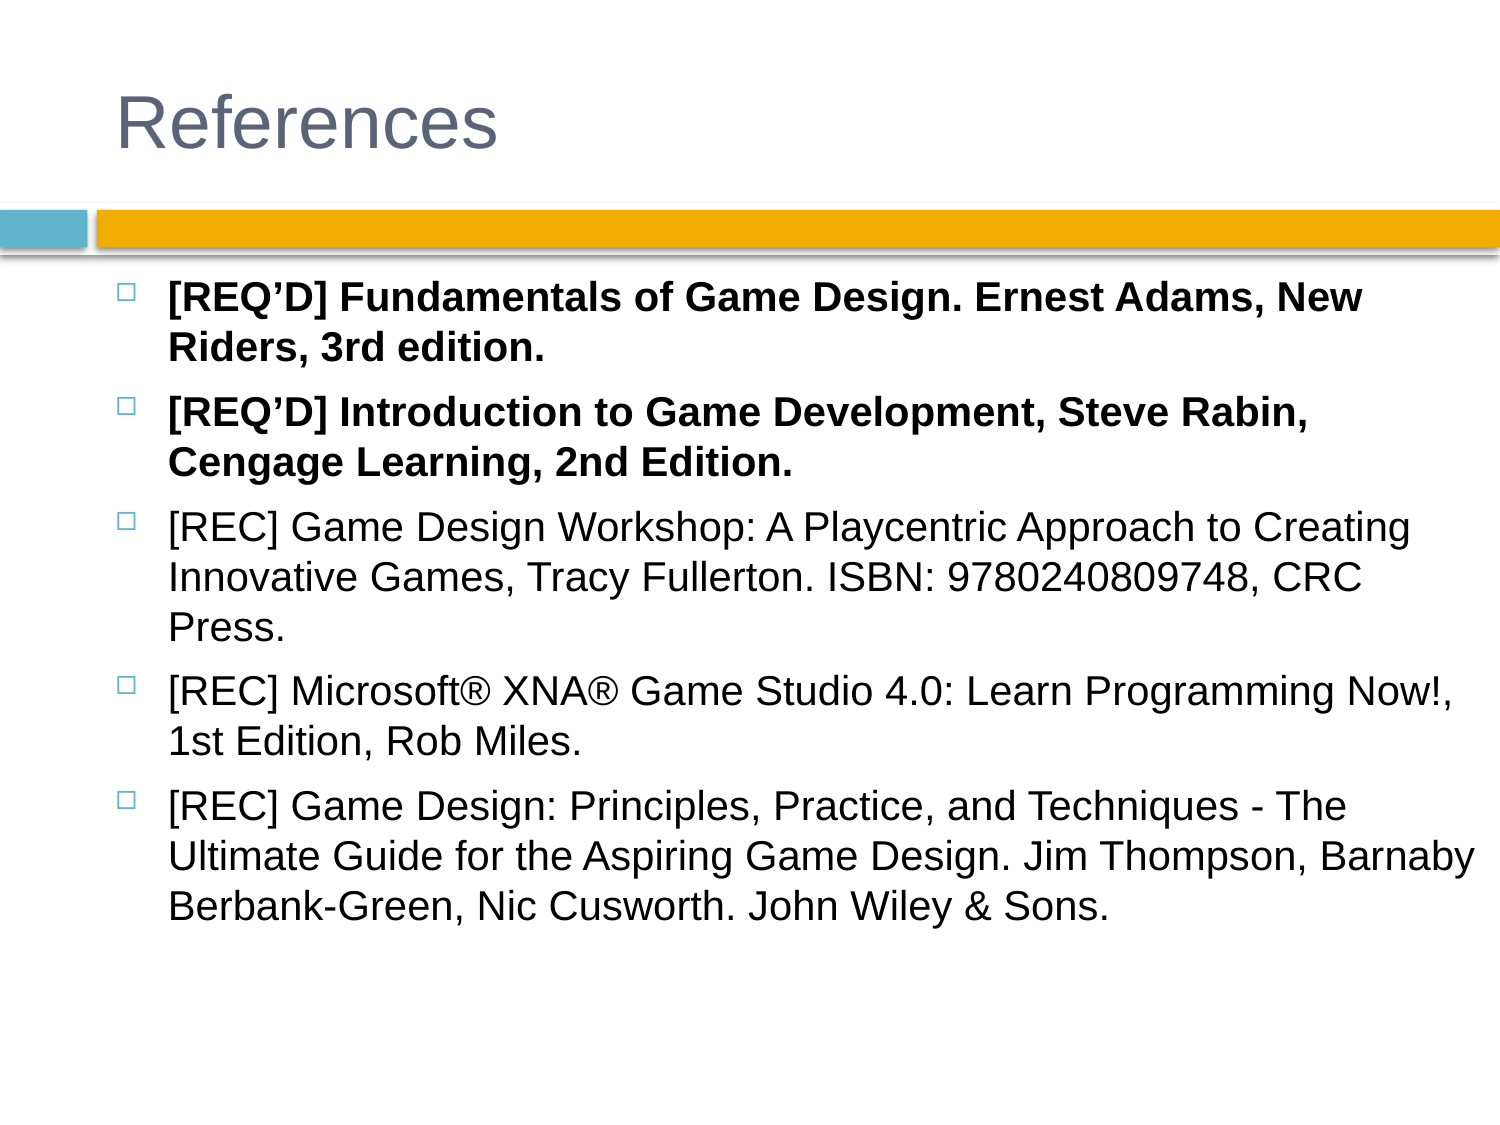

# References
[REQ’D] Fundamentals of Game Design. Ernest Adams, New Riders, 3rd edition.
[REQ’D] Introduction to Game Development, Steve Rabin, Cengage Learning, 2nd Edition.
[REC] Game Design Workshop: A Playcentric Approach to Creating Innovative Games, Tracy Fullerton. ISBN: 9780240809748, CRC Press.
[REC] Microsoft® XNA® Game Studio 4.0: Learn Programming Now!, 1st Edition, Rob Miles.
[REC] Game Design: Principles, Practice, and Techniques - The Ultimate Guide for the Aspiring Game Design. Jim Thompson, Barnaby Berbank-Green, Nic Cusworth. John Wiley & Sons.